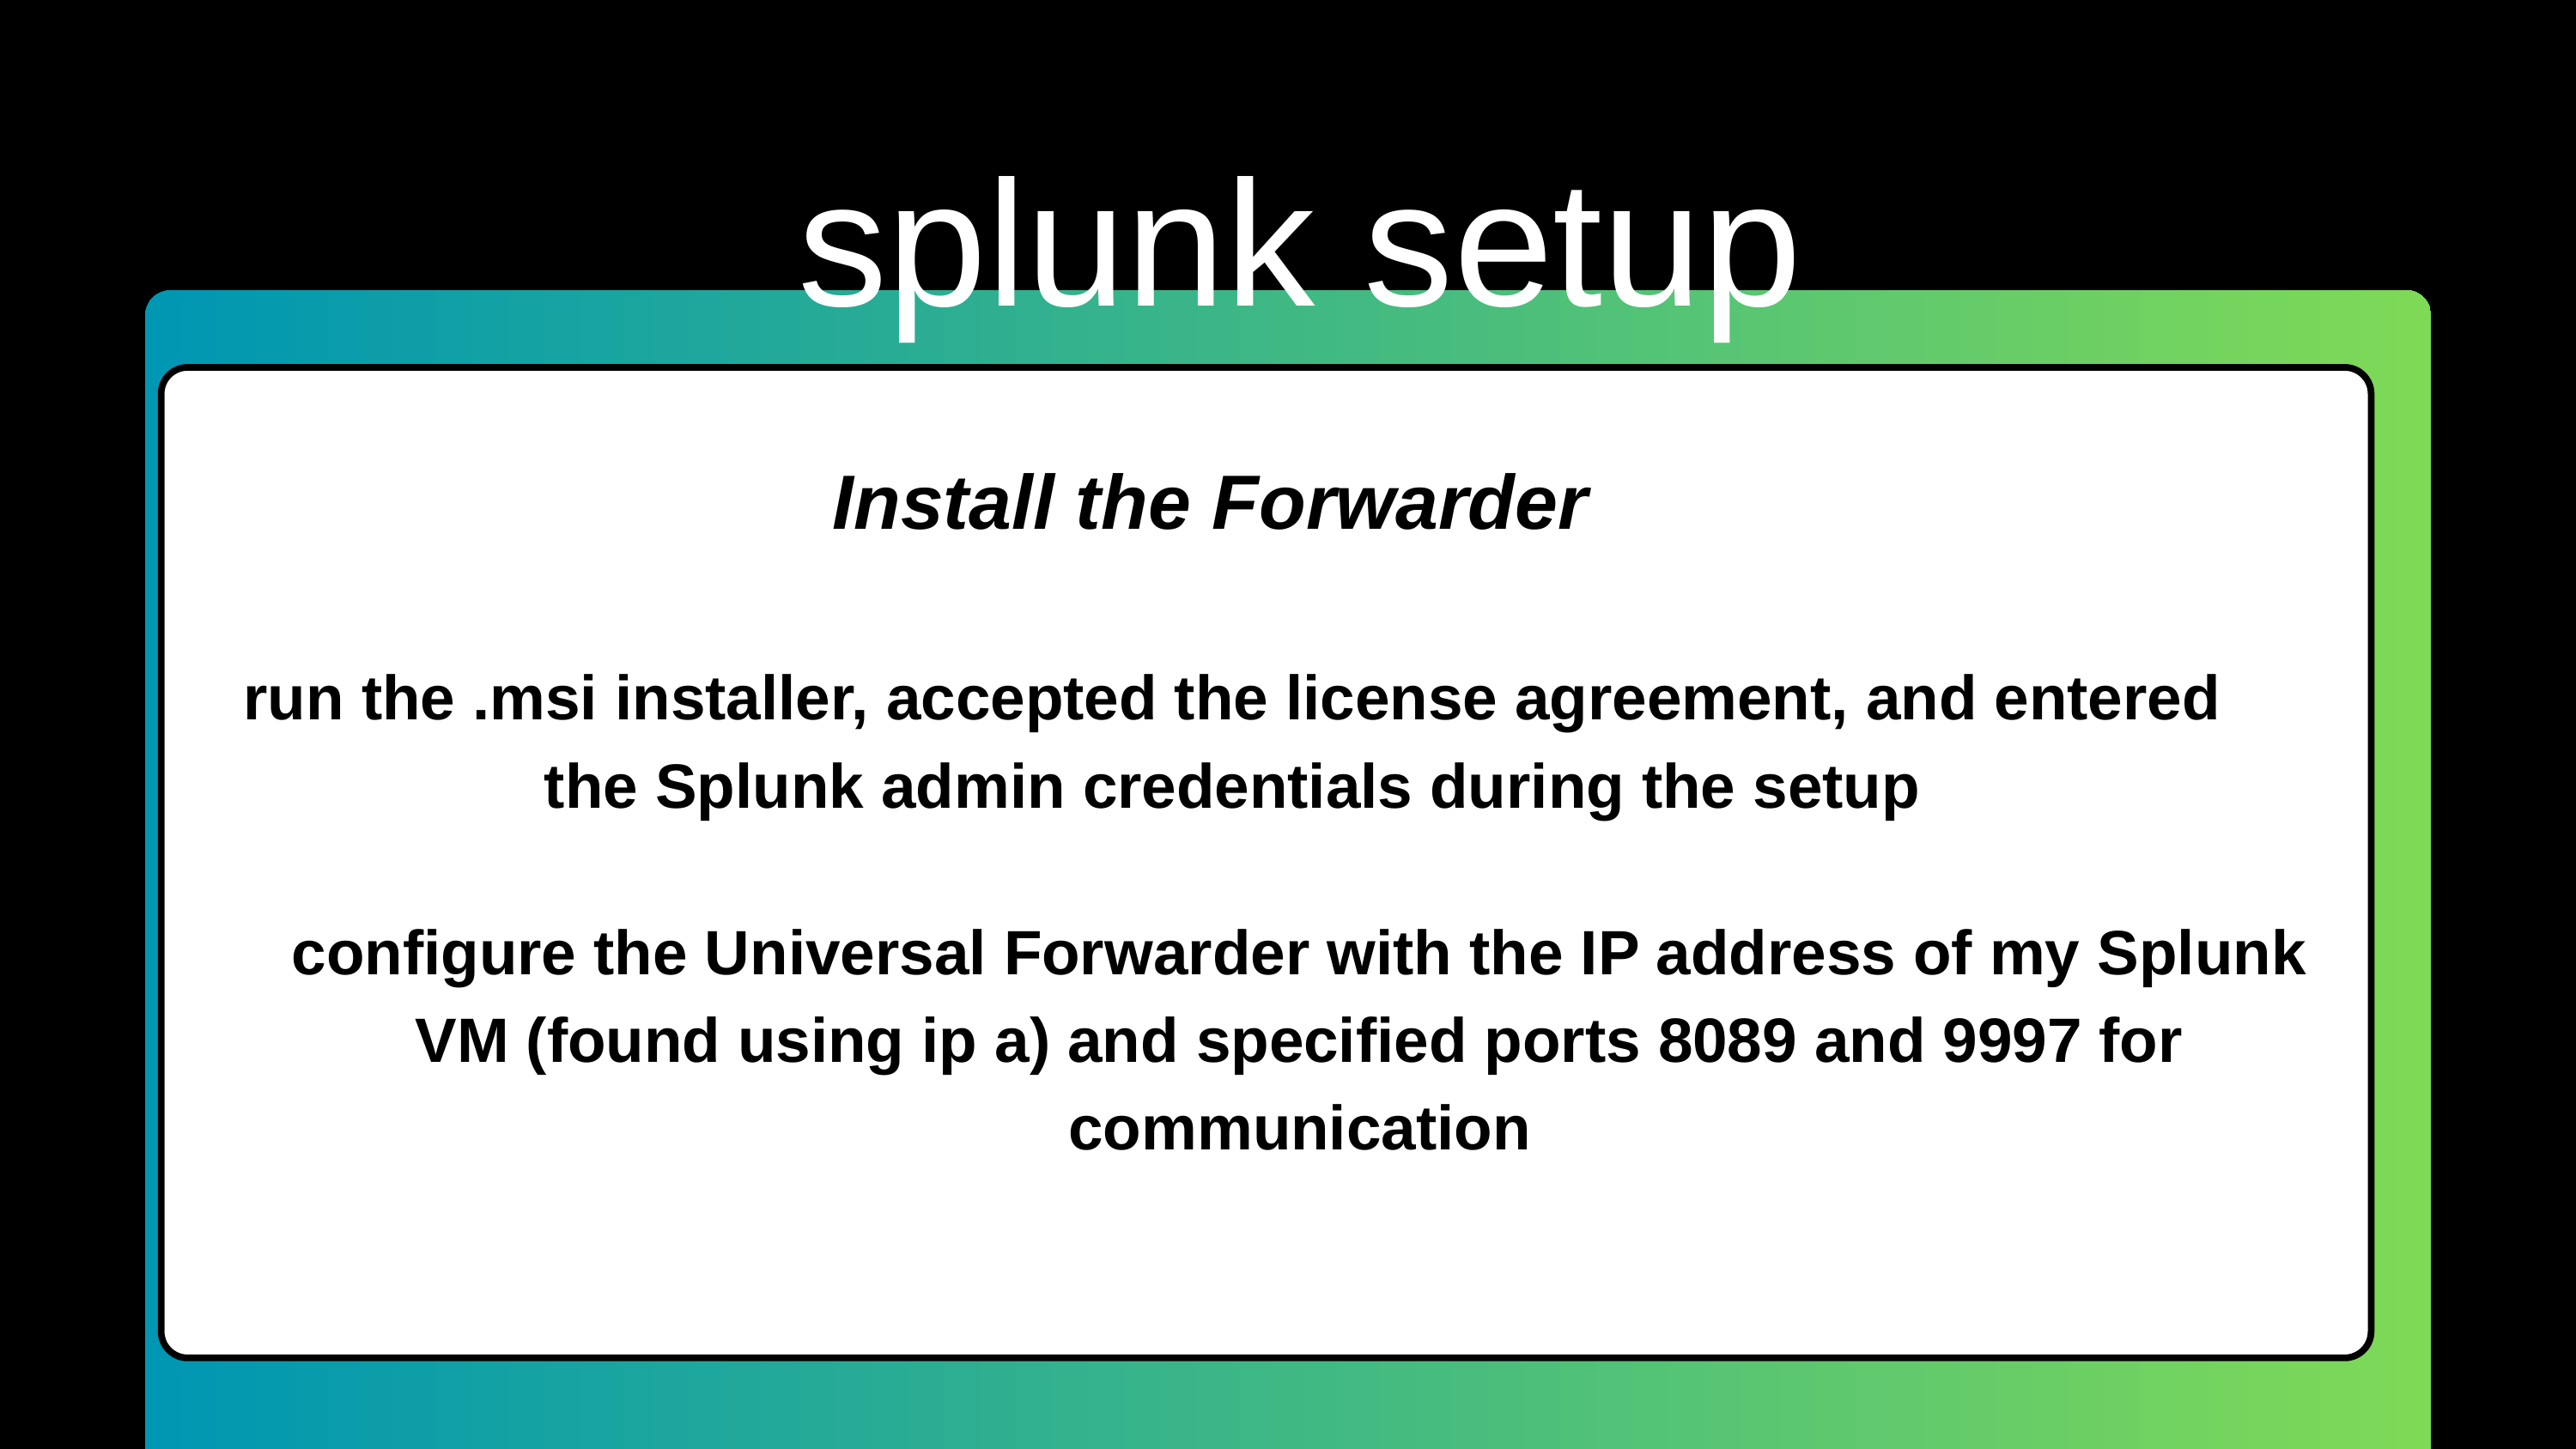

splunk setup

Install the Forwarder
run the .msi installer, accepted the license agreement, and entered the Splunk admin credentials during the setup
configure the Universal Forwarder with the IP address of my Splunk VM (found using ip a) and specified ports 8089 and 9997 for communication